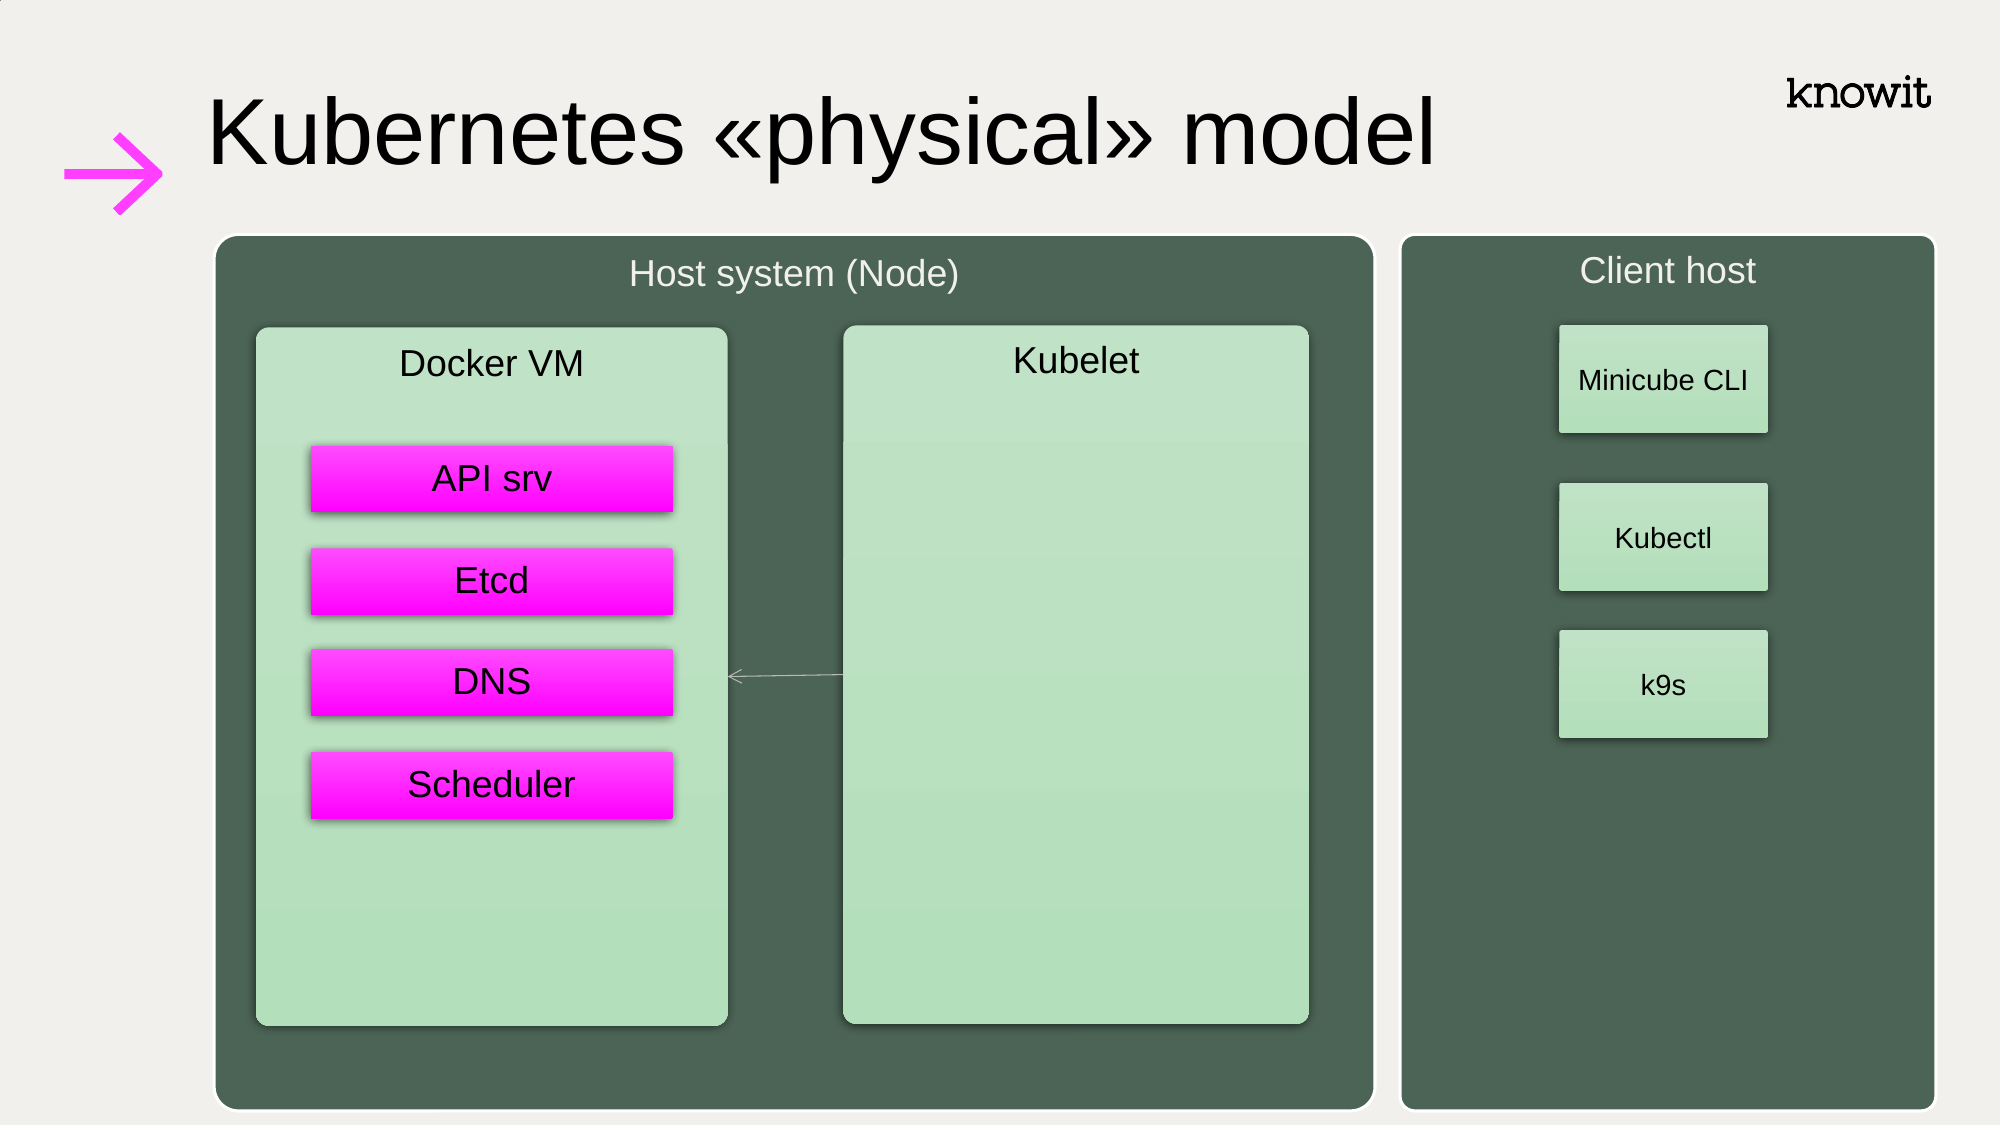

# Kubernetes «physical» model
Host system (Node)
Client host
Minicube CLI
Kubelet
Docker VM
API srv
Kubectl
Etcd
k9s
DNS
Scheduler